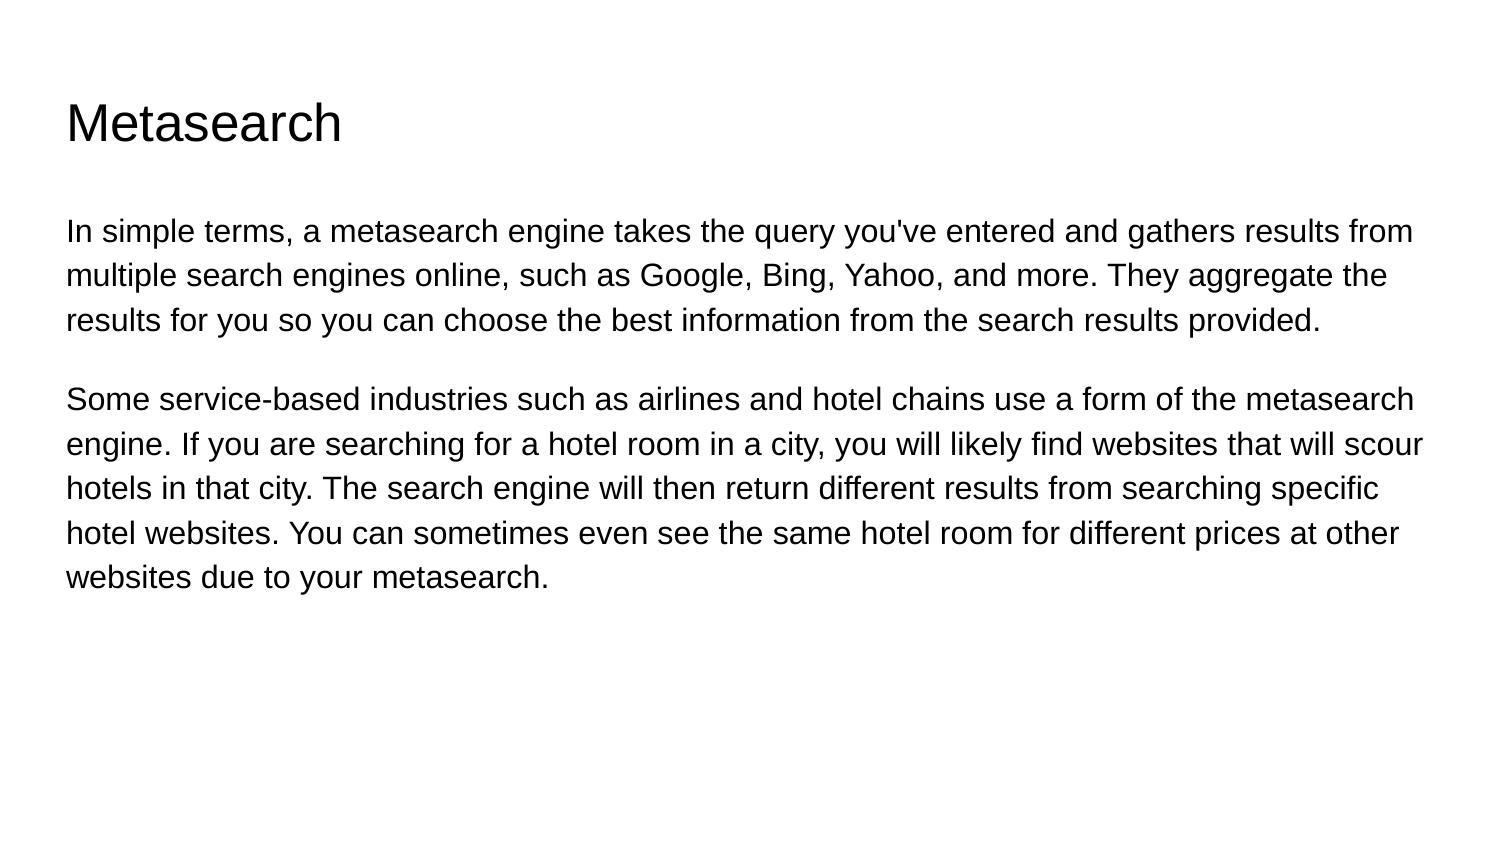

# Metasearch
In simple terms, a metasearch engine takes the query you've entered and gathers results from multiple search engines online, such as Google, Bing, Yahoo, and more. They aggregate the results for you so you can choose the best information from the search results provided.
Some service-based industries such as airlines and hotel chains use a form of the metasearch engine. If you are searching for a hotel room in a city, you will likely find websites that will scour hotels in that city. The search engine will then return different results from searching specific hotel websites. You can sometimes even see the same hotel room for different prices at other websites due to your metasearch.